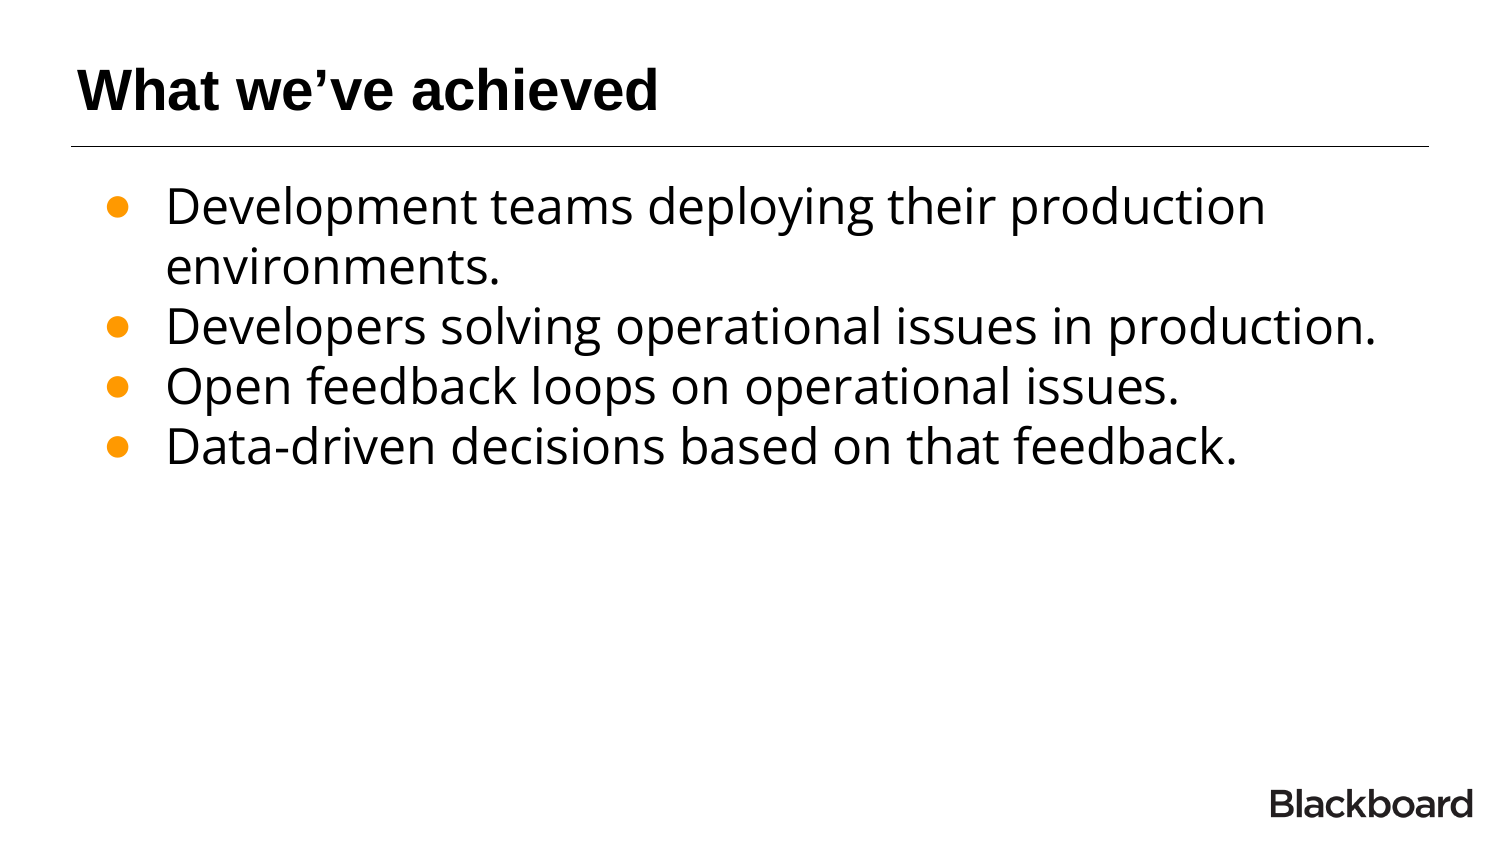

# What we’ve achieved
Development teams deploying their production environments.
Developers solving operational issues in production.
Open feedback loops on operational issues.
Data-driven decisions based on that feedback.